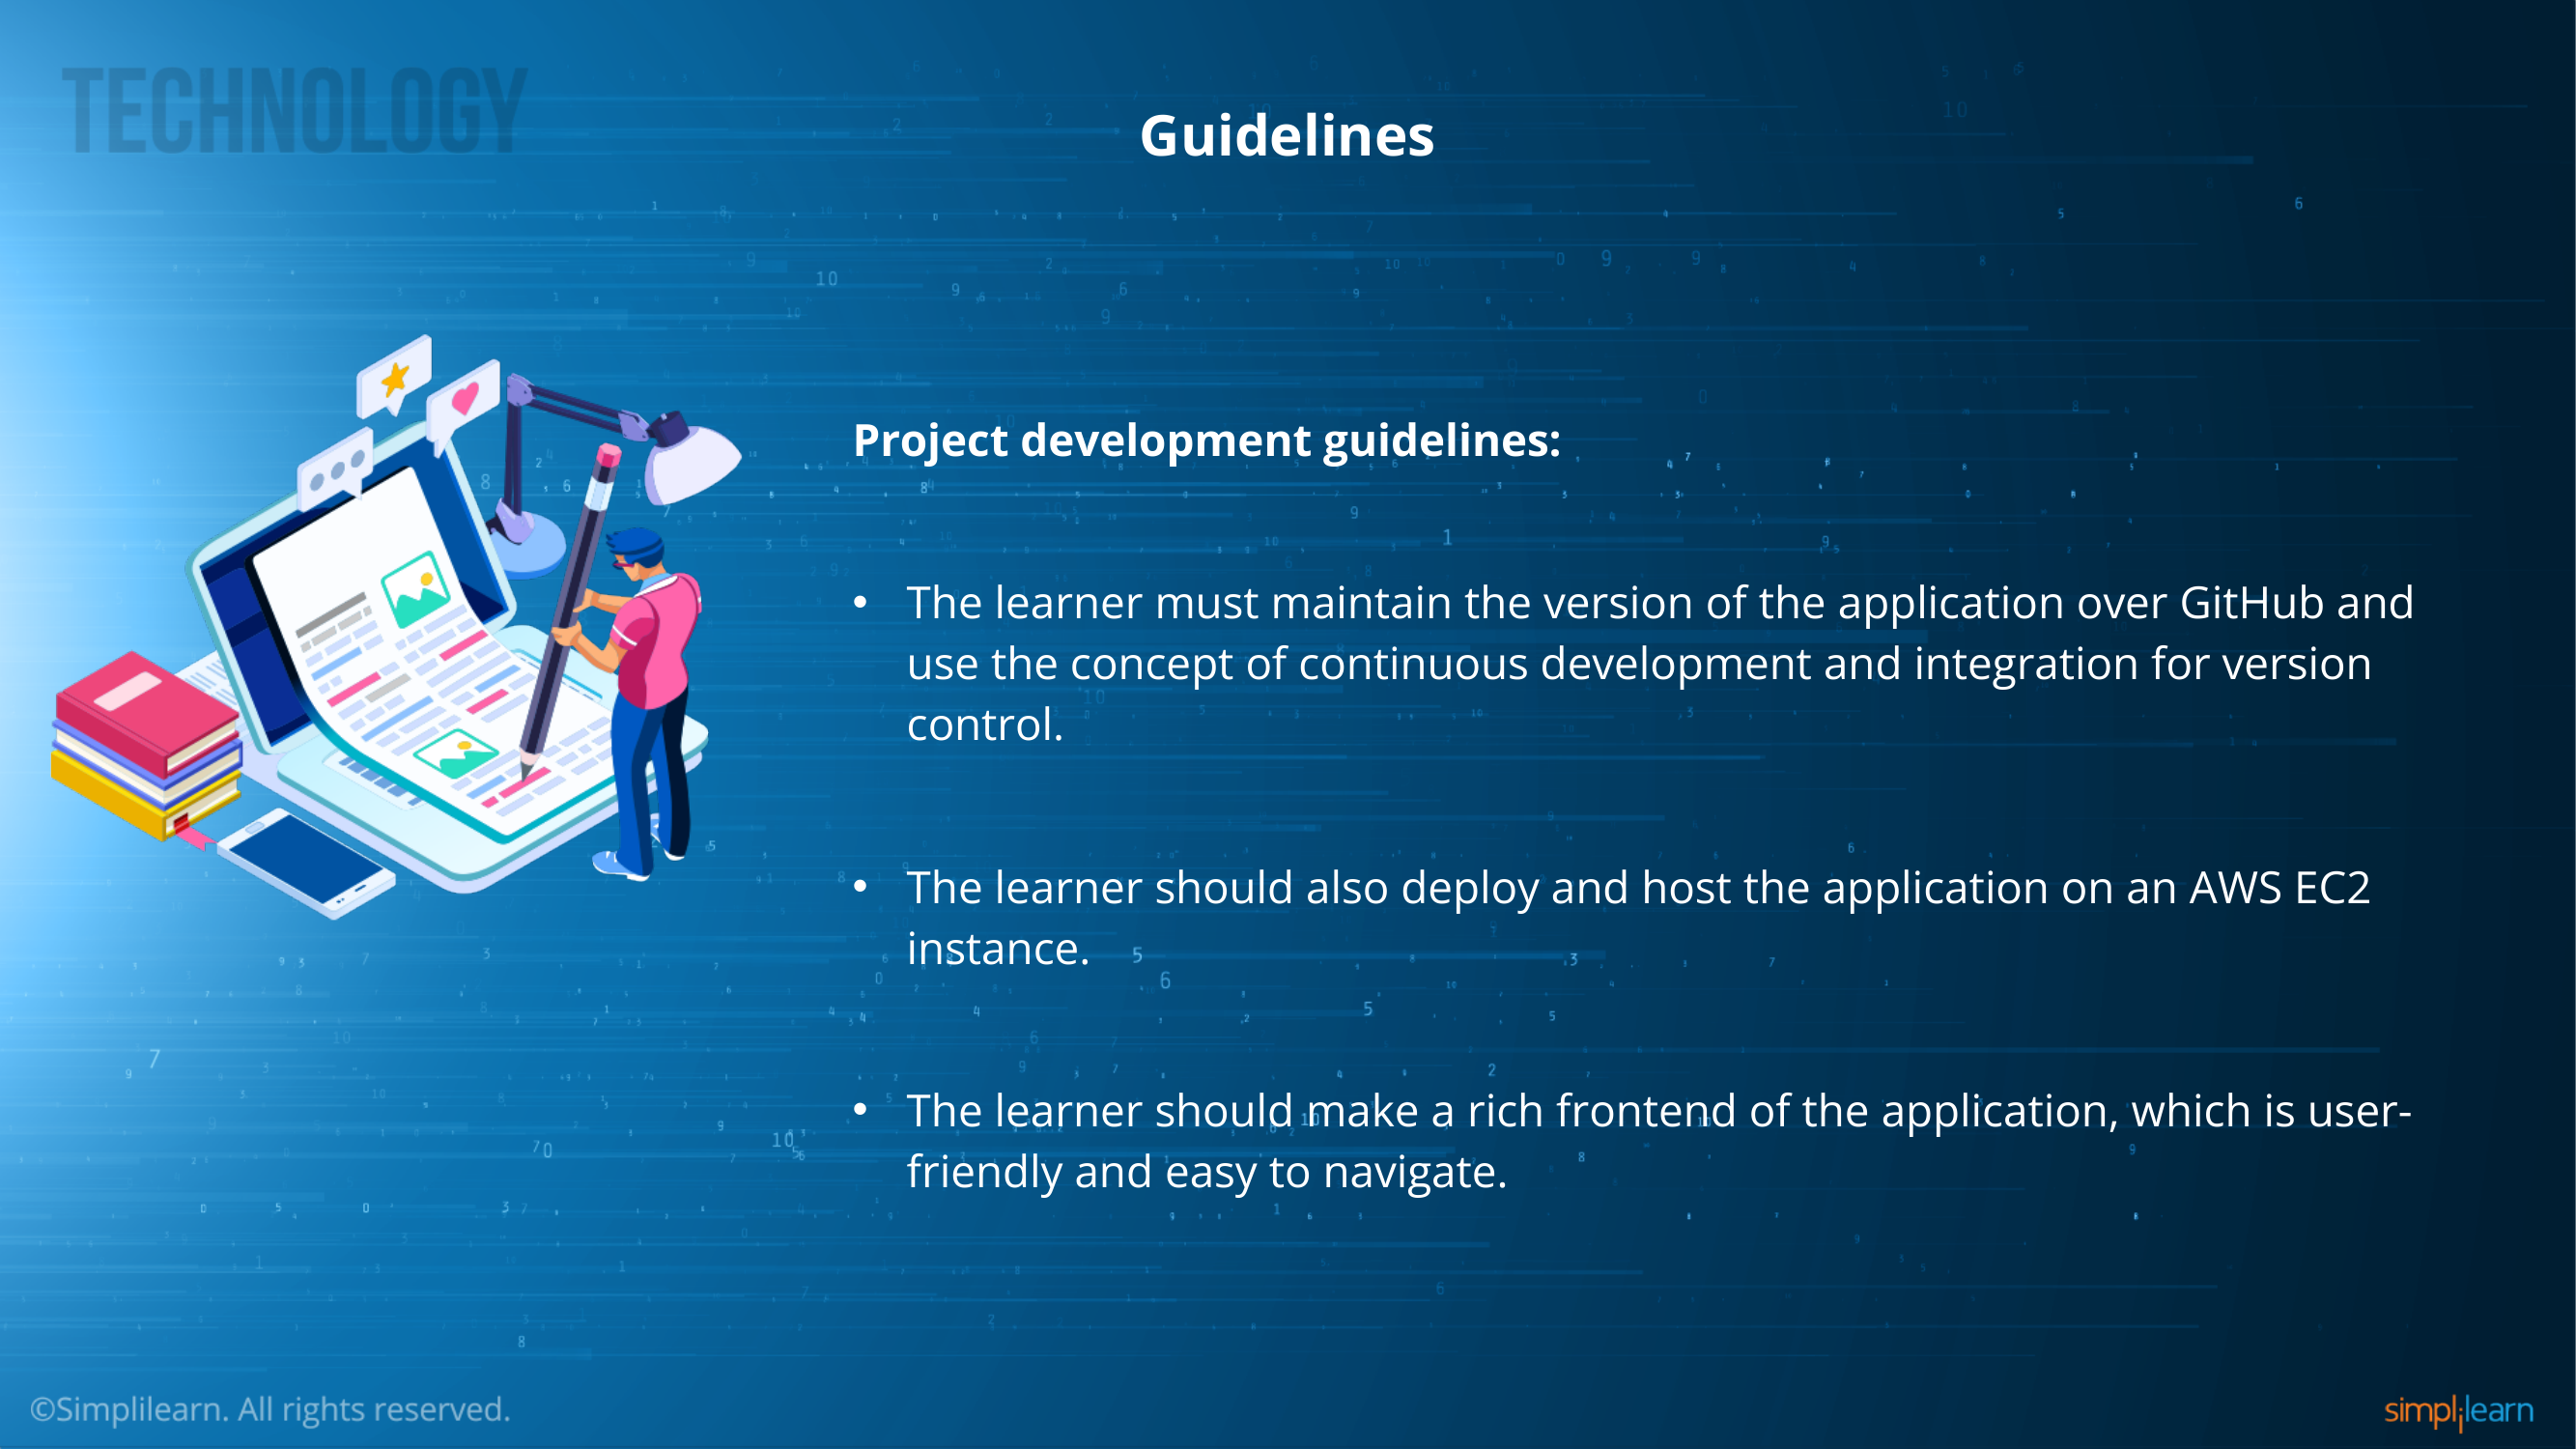

# Guidelines
Project development guidelines:

The learner must maintain the version of the application over GitHub and use the concept of continuous development and integration for version control.

The learner should also deploy and host the application on an AWS EC2 instance.

The learner should make a rich frontend of the application, which is user-friendly and easy to navigate.